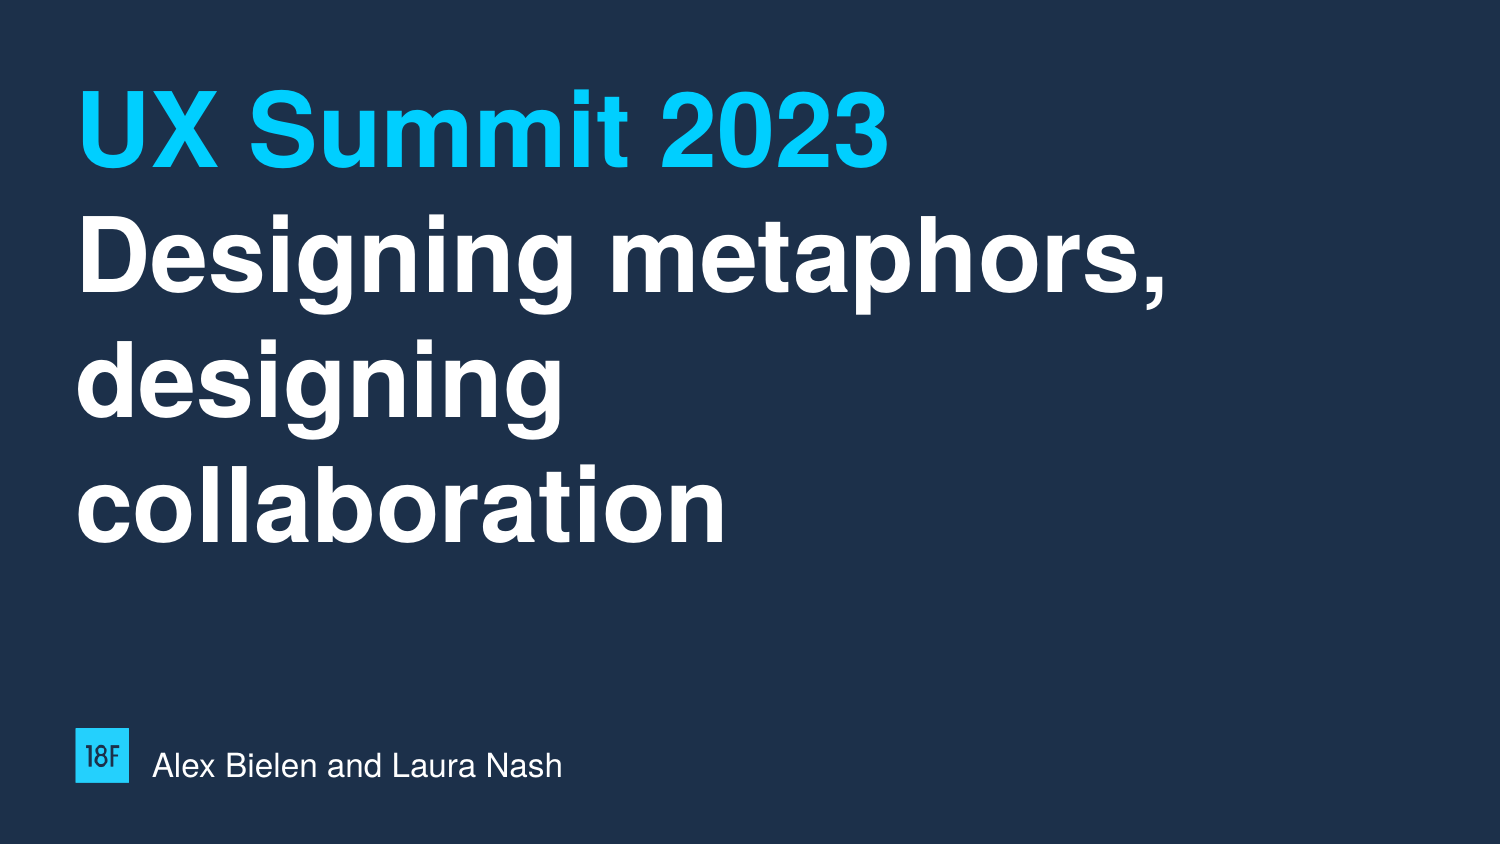

# UX Summit 2023
Designing metaphors, designing collaboration
Alex Bielen and Laura Nash